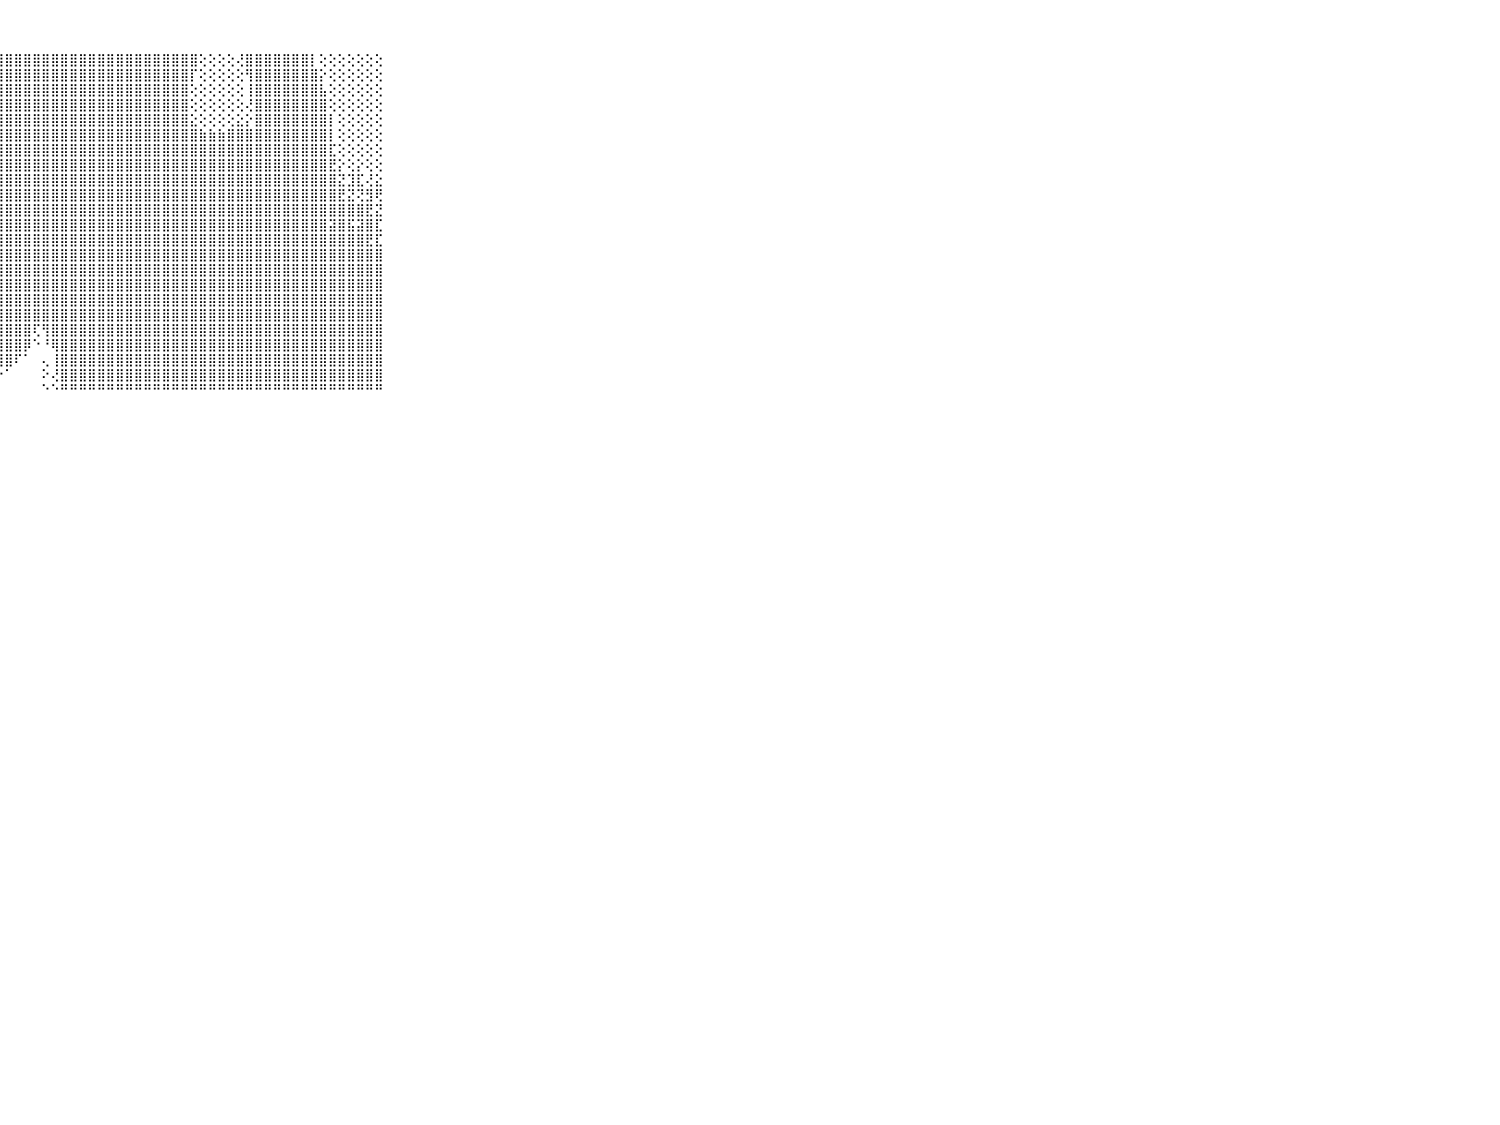

⠀⠀⠀⠀⠀⠀⠀⠀⠀⠀⠀⣿⣿⣿⣿⣿⣿⣿⣿⣿⣿⣿⣿⣿⣿⣿⣿⣿⣿⣿⣿⣿⣿⣿⣿⣿⣿⣿⣿⣿⣿⣿⣿⣿⣿⣿⣿⣿⣿⢕⢕⢕⢕⢜⣿⣿⣿⣿⣿⣿⣿⡇⢕⢕⢕⢕⢕⢕⢕⠀⠀⠀⠀⠀⠀⠀⠀⠀⠀⠀⠀
⠀⠀⠀⠀⠀⠀⠀⠀⠀⠀⠀⣿⣿⣿⣿⣿⣿⣿⣿⣿⣿⣿⣿⣿⣿⣿⣿⣿⣿⣿⣿⣿⣿⣿⣿⣿⣿⣿⣿⣿⣿⣿⣿⣿⣿⣿⣿⣿⡏⢕⢕⢕⢕⢕⢻⣿⣿⣿⣿⣿⣿⣿⡕⢕⢕⢕⢕⢕⢕⠀⠀⠀⠀⠀⠀⠀⠀⠀⠀⠀⠀
⠀⠀⠀⠀⠀⠀⠀⠀⠀⠀⠀⣿⣿⣿⣿⣿⣿⣿⣿⣿⣿⣿⣿⣿⣿⣿⣿⣿⣿⣿⣿⣿⣿⣿⣿⣿⣿⣿⣿⣿⣿⣿⣿⣿⣿⣿⣿⣿⢕⢕⢕⢕⢕⢕⢸⣿⣿⣿⣿⣿⣿⣿⣧⢕⢕⢕⢕⢕⢕⠀⠀⠀⠀⠀⠀⠀⠀⠀⠀⠀⠀
⠀⠀⠀⠀⠀⠀⠀⠀⠀⠀⠀⣿⣿⣿⣿⣿⣿⣿⣿⣿⣿⣿⣿⣿⣿⣿⣿⣿⣿⣿⣿⣿⣿⣿⣿⣿⣿⣿⣿⣿⣿⣿⣿⣿⣿⣿⣿⣿⢕⢕⢕⢕⢕⢕⢜⣿⣿⣿⣿⣿⣿⣿⣿⢕⢕⢕⢕⢕⢕⠀⠀⠀⠀⠀⠀⠀⠀⠀⠀⠀⠀
⠀⠀⠀⠀⠀⠀⠀⠀⠀⠀⠀⣿⣿⣿⣿⣿⣿⣿⣿⣿⣿⣿⣿⣿⣿⣿⣿⣿⣿⣿⣿⣿⣿⣿⣿⣿⣿⣿⣿⣿⣿⣿⣿⣿⣿⣿⣿⣿⣕⢕⢕⢕⢕⣕⡕⣿⣿⣿⣿⣿⣿⣿⣿⡇⢕⢕⢕⢕⢕⠀⠀⠀⠀⠀⠀⠀⠀⠀⠀⠀⠀
⠀⠀⠀⠀⠀⠀⠀⠀⠀⠀⠀⣿⣿⣿⣿⣿⣿⣿⣿⢿⢿⢿⣿⣿⣿⣿⣿⣿⣿⣿⣿⣿⣿⣿⣿⣿⣿⣿⣿⣿⣿⣿⣿⣿⣿⣿⣿⣿⣿⣷⣷⣷⣿⣿⣿⣿⣿⣿⣿⣿⣿⣿⣿⡇⢕⢕⢕⢕⢕⠀⠀⠀⠀⠀⠀⠀⠀⠀⠀⠀⠀
⠀⠀⠀⠀⠀⠀⠀⠀⠀⠀⠀⣿⣿⣿⣿⡿⠏⢅⢁⢅⢱⢕⣜⣕⣸⣿⣿⣿⣿⣿⣿⣿⣿⣿⣿⣿⣿⣿⣿⣿⣿⣿⣿⣿⣿⣿⣿⣿⣿⣿⣿⣿⣿⣿⣿⣿⣿⣿⣿⣿⣿⣿⣿⣏⢕⢕⢕⢕⢕⠀⠀⠀⠀⠀⠀⠀⠀⠀⠀⠀⠀
⠀⠀⠀⠀⠀⠀⠀⠀⠀⠀⠀⣿⣿⡟⠕⠑⢄⠕⢇⣵⢷⢞⢏⠝⢟⣿⣿⣿⣿⣿⣿⣿⣿⣿⣿⣿⣿⣿⣿⣿⣿⣿⣿⣿⣿⣿⣿⣿⣿⣿⣿⣿⣿⣿⣿⣿⣿⣿⣿⣿⣿⣿⣿⣟⡕⢕⡕⢕⢕⠀⠀⠀⠀⠀⠀⠀⠀⠀⠀⠀⠀
⠀⠀⠀⠀⠀⠀⠀⠀⠀⠀⠀⣿⡏⢕⠀⢄⢕⢜⢃⢑⠅⢀⢔⣵⣵⣽⣿⣿⣿⣿⣿⣿⣿⣿⣿⣿⣿⣿⣿⣿⣿⣿⣿⣿⣿⣿⣿⣿⣿⣿⣿⣿⣿⣿⣿⣿⣿⣿⣿⣿⣿⣿⣿⣿⣝⣹⣏⢜⣕⠀⠀⠀⠀⠀⠀⠀⠀⠀⠀⠀⠀
⠀⠀⠀⠀⠀⠀⠀⠀⠀⠀⠀⣿⢕⢕⢕⢦⢄⢔⢕⢄⢅⢕⣸⣿⣿⣿⣿⣿⣿⣿⣿⣿⣿⣿⣿⣿⣿⣿⣿⣿⣿⣿⣿⣿⣿⣿⣿⣿⣿⣿⣿⣿⣿⣿⣿⣿⣿⣿⣿⣿⣿⣿⣿⣿⣟⣝⢝⣻⢟⠀⠀⠀⠀⠀⠀⠀⠀⠀⠀⠀⠀
⠀⠀⠀⠀⠀⠀⠀⠀⠀⠀⠀⣿⣏⢕⢱⢵⣵⣾⣿⣿⣿⣿⣿⣿⣿⣿⣿⣿⣿⣿⣿⣿⣿⣿⣿⣿⣿⣿⣿⣿⣿⣿⣿⣿⣿⣿⣿⣿⣿⣿⣿⣿⣿⣿⣿⣿⣿⣿⣿⣿⣿⣿⣿⣿⣿⣿⣿⣟⣝⠀⠀⠀⠀⠀⠀⠀⠀⠀⠀⠀⠀
⠀⠀⠀⠀⠀⠀⠀⠀⠀⠀⠀⣿⣧⢕⢕⣾⣿⣿⣿⣿⣿⣿⣿⣿⣿⣿⣿⣿⣿⣿⣿⣿⣿⣿⣿⣿⣿⣿⣿⣿⣿⣿⣿⣿⣿⣿⣿⣿⣿⣿⣿⣿⣿⣿⣿⣿⣿⣿⣿⣿⣿⣿⣿⣽⣿⣯⣽⣿⣏⠀⠀⠀⠀⠀⠀⠀⠀⠀⠀⠀⠀
⠀⠀⠀⠀⠀⠀⠀⠀⠀⠀⠀⣿⣿⡕⢕⣿⣿⣿⣿⣿⣿⣿⣿⣿⣿⣿⣿⣿⣿⣿⣿⣿⣿⣿⣿⣿⣿⣿⣿⣿⣿⣿⣿⣿⣿⣿⣿⣿⣿⣿⣿⣿⣿⣿⣿⣿⣿⣿⣿⣿⣿⣿⣿⣿⣿⣿⣿⣟⣏⠀⠀⠀⠀⠀⠀⠀⠀⠀⠀⠀⠀
⠀⠀⠀⠀⠀⠀⠀⠀⠀⠀⠀⣿⣿⣧⢕⢸⣿⣿⣿⣿⣿⣿⣿⣿⣿⣿⣽⣽⣿⣿⣿⣿⣿⣿⣿⣿⣿⣿⣿⣿⣿⣿⣿⣿⣿⣿⣿⣿⣿⣿⣿⣿⣿⣿⣿⣿⣿⣿⣿⣿⣿⣿⣿⣿⣿⣿⣿⣿⣿⠀⠀⠀⠀⠀⠀⠀⠀⠀⠀⠀⠀
⠀⠀⠀⠀⠀⠀⠀⠀⠀⠀⠀⣿⣿⣿⣷⡜⣿⣿⣿⣷⣾⣿⣿⣿⣿⣿⣿⣿⣿⣿⣿⣿⣿⣿⣿⣿⣿⣿⣿⣿⣿⣿⣿⣿⣿⣿⣿⣿⣿⣿⣿⣿⣿⣿⣿⣿⣿⣿⣿⣿⣿⣿⣿⣿⣿⣿⣿⣿⣿⠀⠀⠀⠀⠀⠀⠀⠀⠀⠀⠀⠀
⠀⠀⠀⠀⠀⠀⠀⠀⠀⠀⠀⣿⣿⣿⣿⣿⣿⣿⣿⣿⣿⣿⣿⣿⣿⣿⣿⣿⣿⣿⣿⣿⣿⣿⣿⣿⣿⣿⣿⣿⣿⣿⣿⣿⣿⣿⣿⣿⣿⣿⣿⣿⣿⣿⣿⣿⣿⣿⣿⣿⣿⣿⣿⣿⣿⣿⣿⣿⣿⠀⠀⠀⠀⠀⠀⠀⠀⠀⠀⠀⠀
⠀⠀⠀⠀⠀⠀⠀⠀⠀⠀⠀⣿⣿⣿⣿⣿⣿⣿⣿⣿⣿⣿⣿⣽⣿⣷⣿⣿⣿⣿⣿⣿⣿⣿⣿⣿⣿⣿⣿⣿⣿⣿⣿⣿⣿⣿⣿⣿⣿⣿⣿⣿⣿⣿⣿⣿⣿⣿⣿⣿⣿⣿⣿⣿⣿⣿⣿⣿⣿⠀⠀⠀⠀⠀⠀⠀⠀⠀⠀⠀⠀
⠀⠀⠀⠀⠀⠀⠀⠀⠀⠀⠀⣿⣿⣿⣿⣿⣿⣿⣿⣿⣿⣿⡿⢿⣟⣟⣯⣿⣿⣿⣿⣿⣿⣿⣿⣿⣿⣿⣿⣿⣿⣿⣿⣿⣿⣿⣿⣿⣿⣿⣿⣿⣿⣿⣿⣿⣿⣿⣿⣿⣿⣿⣿⣿⣿⣿⣿⣿⣿⠀⠀⠀⠀⠀⠀⠀⠀⠀⠀⠀⠀
⠀⠀⠀⠀⠀⠀⠀⠀⠀⠀⠀⣿⣿⣿⣿⣿⣿⣿⣿⣿⣿⣿⣿⣿⢿⣿⣿⣿⣿⣿⣿⢏⢻⣿⣿⣿⣿⣿⣿⣿⣿⣿⣿⣿⣿⣿⣿⣿⣿⣿⣿⣿⣿⣿⣿⣿⣿⣿⣿⣿⣿⣿⣿⣿⣿⣿⣿⣿⣿⠀⠀⠀⠀⠀⠀⠀⠀⠀⠀⠀⠀
⠀⠀⠀⠀⠀⠀⠀⠀⠀⠀⠀⣿⣿⣿⣿⣿⣿⣿⣿⣿⣿⣿⣿⣿⣿⣿⣿⣿⣿⣿⡿⠑⠘⢿⣿⣿⣿⣿⣿⣿⣿⣿⣿⣿⣿⣿⣿⣿⣿⣿⣿⣿⣿⣿⣿⣿⣿⣿⣿⣿⣿⣿⣿⣿⣿⣿⣿⣿⣿⠀⠀⠀⠀⠀⠀⠀⠀⠀⠀⠀⠀
⠀⠀⠀⠀⠀⠀⠀⠀⠀⠀⠀⣿⣿⣿⣿⣿⣿⣿⣿⢕⣿⣿⣿⡿⢟⢟⢟⣹⣿⠏⠁⠀⢄⢸⣿⣿⣿⣿⣿⣿⣿⣿⣿⣿⣿⣿⣿⣿⣿⣿⣿⣿⣿⣿⣿⣿⣿⣿⣿⣿⣿⣿⣿⣿⣿⣿⣿⣿⣿⠀⠀⠀⠀⠀⠀⠀⠀⠀⠀⠀⠀
⠀⠀⠀⠀⠀⠀⠀⠀⠀⠀⠀⣿⣿⣿⣿⣿⣿⣿⡇⢕⢜⢿⣿⣷⣕⢕⠕⠑⠁⠀⠀⠀⠕⢜⣿⣿⣿⣿⣿⣿⣿⣿⣿⣿⣿⣿⣿⣿⣿⣿⣿⣿⣿⣿⣿⣿⣿⣿⣿⣿⣿⣿⣿⣿⣿⣿⣿⣿⣿⠀⠀⠀⠀⠀⠀⠀⠀⠀⠀⠀⠀
⠀⠀⠀⠀⠀⠀⠀⠀⠀⠀⠀⠛⠛⠛⠛⠛⠛⠛⠃⠑⠑⠑⠑⠙⠙⠑⠁⠀⠀⠀⠀⠀⠑⠑⠛⠛⠛⠛⠛⠛⠛⠛⠛⠛⠛⠛⠛⠛⠛⠛⠛⠛⠛⠛⠛⠛⠛⠛⠛⠛⠛⠛⠛⠛⠛⠛⠛⠛⠛⠀⠀⠀⠀⠀⠀⠀⠀⠀⠀⠀⠀